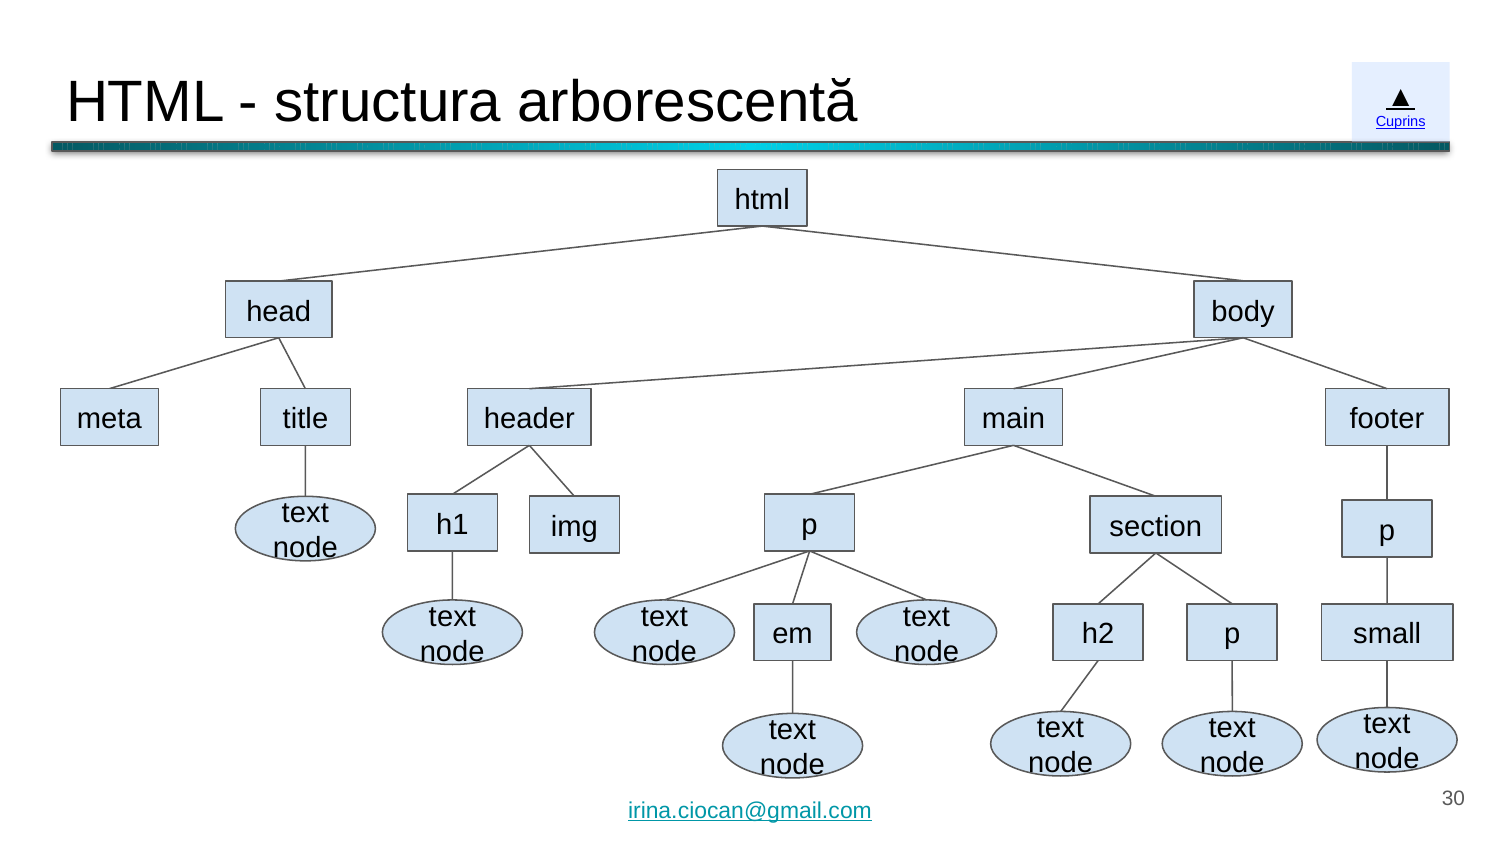

# HTML - structura arborescentă
▲
Cuprins

html
head
body
meta
title
header
main
footer
h1
p
text node
img
section
p
text node
text node
text node
em
h2
p
small
text node
text node
text node
text node
30
irina.ciocan@gmail.com